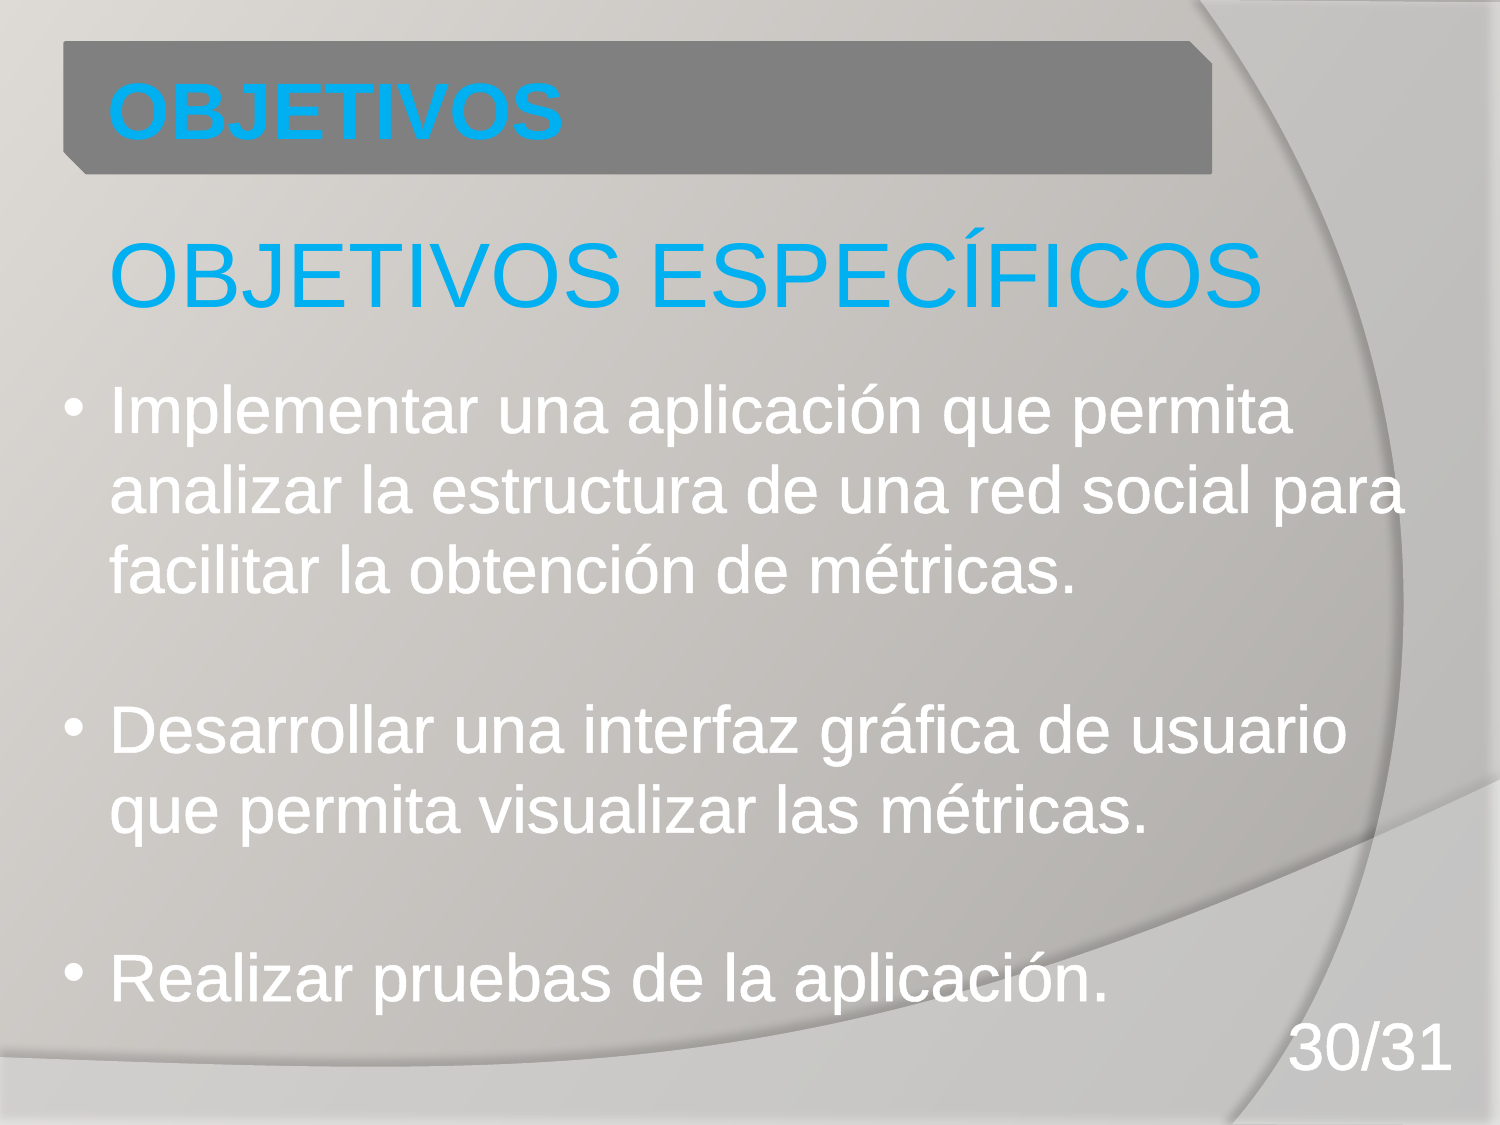

# OBJETIVOS
OBJETIVOS ESPECÍFICOS

Implementar una aplicación que permita analizar la estructura de una red social para facilitar la obtención de métricas.

Desarrollar una interfaz gráfica de usuario que permita visualizar las métricas.

Realizar pruebas de la aplicación.
30/31